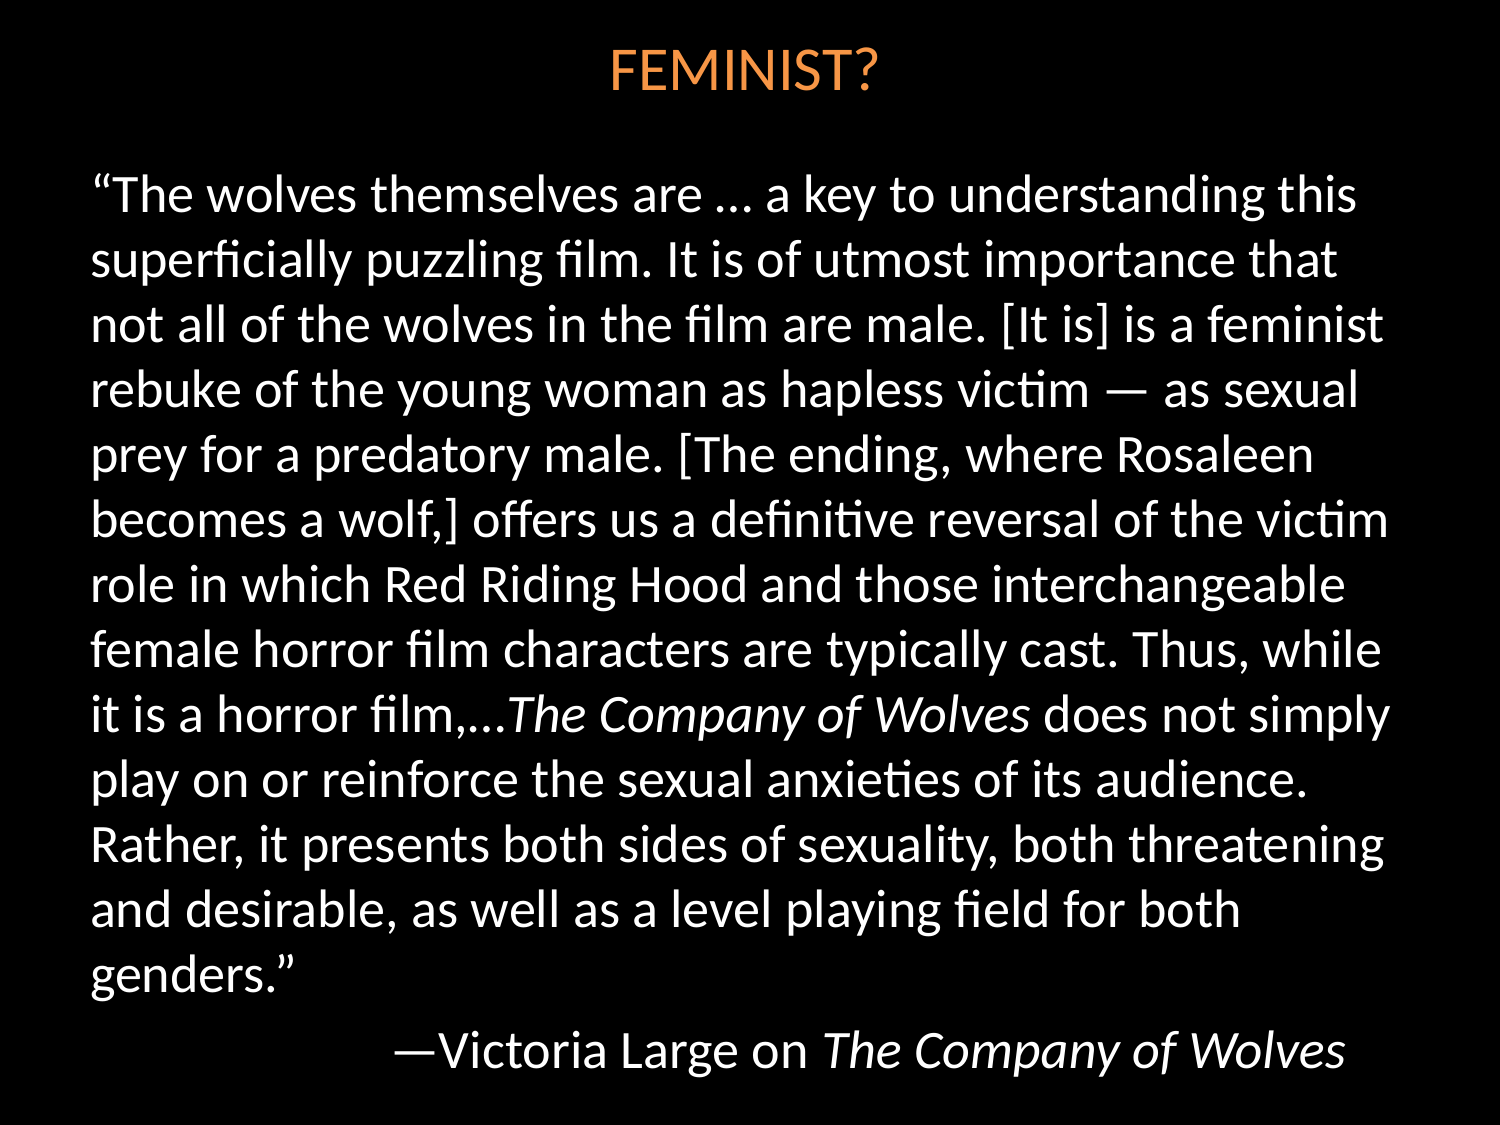

FEMINIST?
“The wolves themselves are … a key to understanding this superficially puzzling film. It is of utmost importance that not all of the wolves in the film are male. [It is] is a feminist rebuke of the young woman as hapless victim — as sexual prey for a predatory male. [The ending, where Rosaleen becomes a wolf,] offers us a definitive reversal of the victim role in which Red Riding Hood and those interchangeable female horror film characters are typically cast. Thus, while it is a horror film,…The Company of Wolves does not simply play on or reinforce the sexual anxieties of its audience. Rather, it presents both sides of sexuality, both threatening and desirable, as well as a level playing field for both genders.”
		—Victoria Large on The Company of Wolves